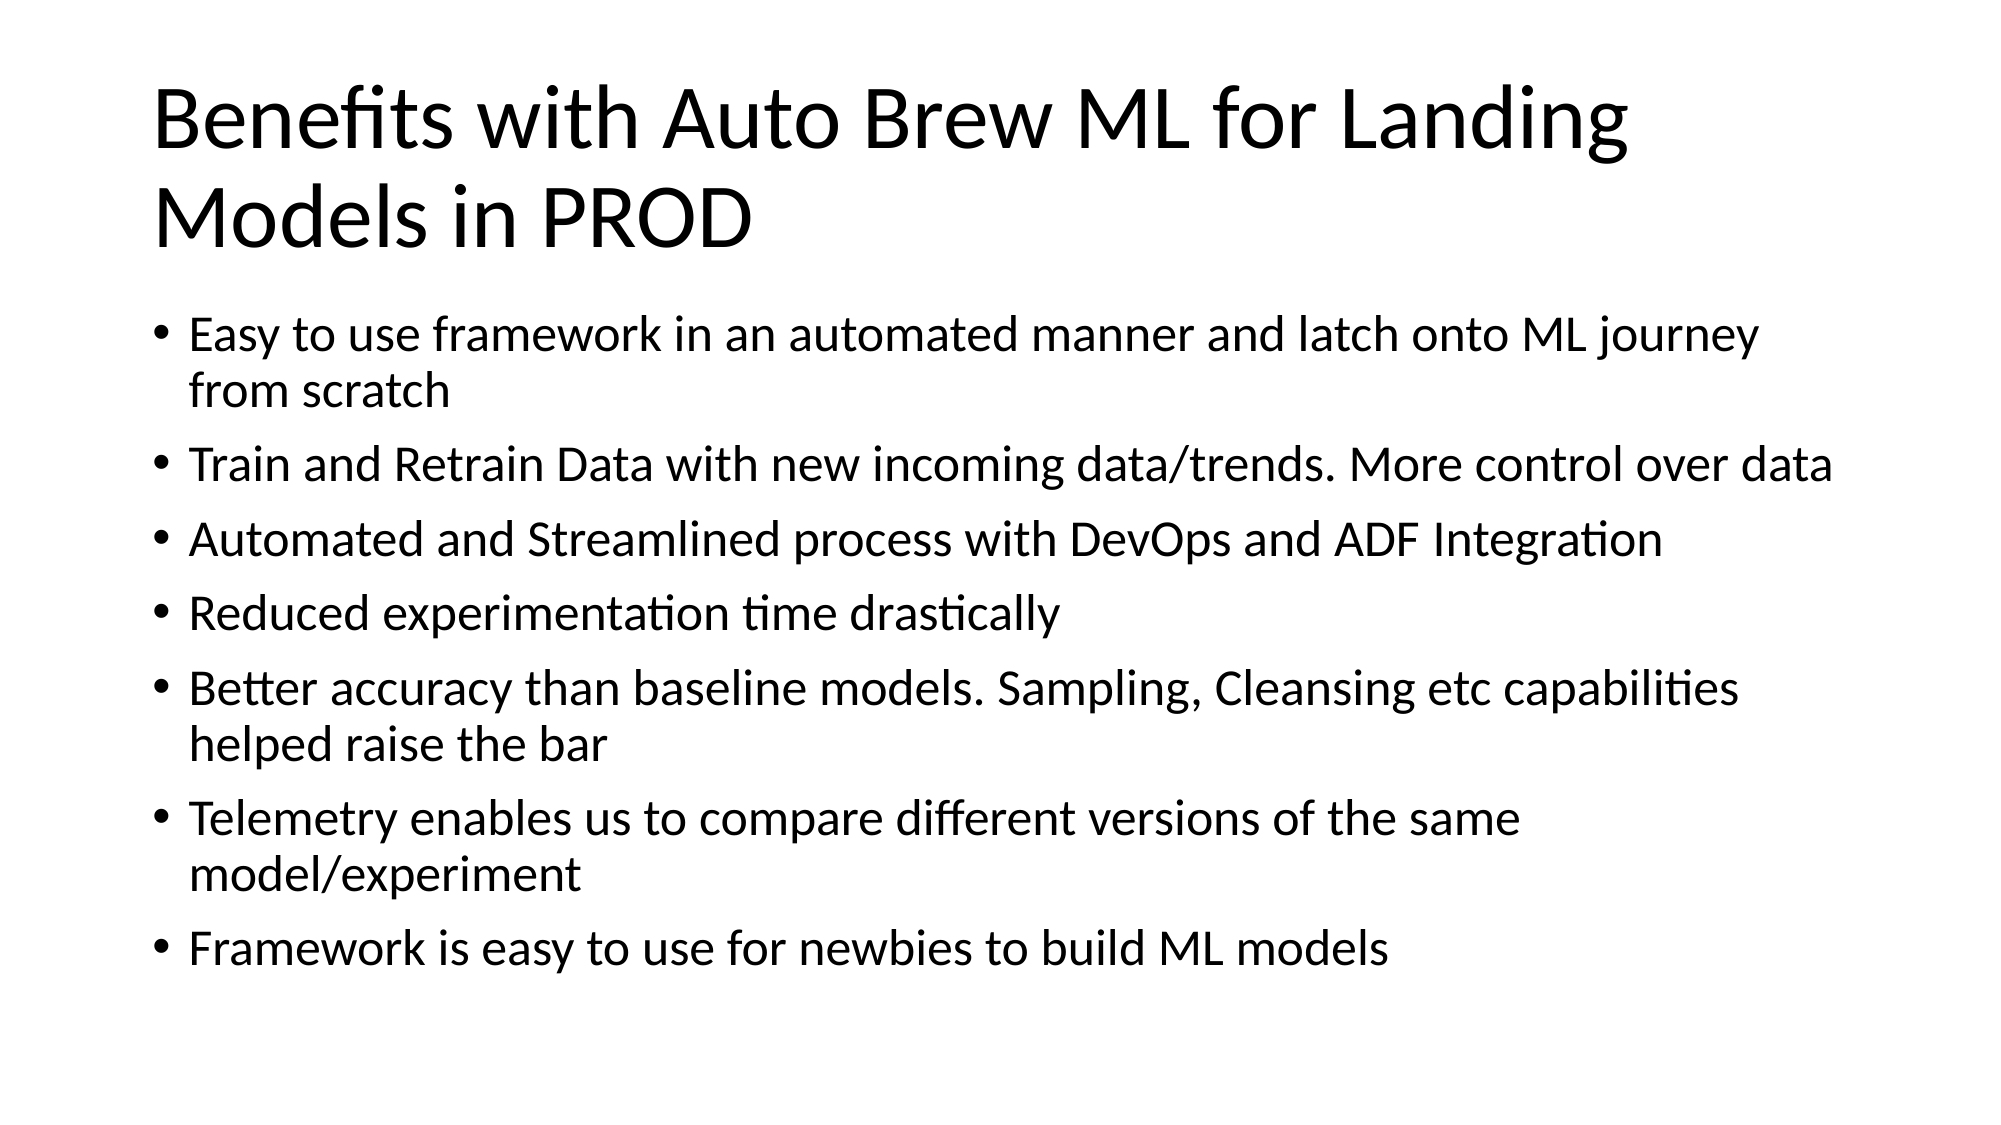

# Benefits with Auto Brew ML for Landing Models in PROD
Easy to use framework in an automated manner and latch onto ML journey from scratch
Train and Retrain Data with new incoming data/trends. More control over data
Automated and Streamlined process with DevOps and ADF Integration
Reduced experimentation time drastically
Better accuracy than baseline models. Sampling, Cleansing etc capabilities helped raise the bar
Telemetry enables us to compare different versions of the same model/experiment
Framework is easy to use for newbies to build ML models